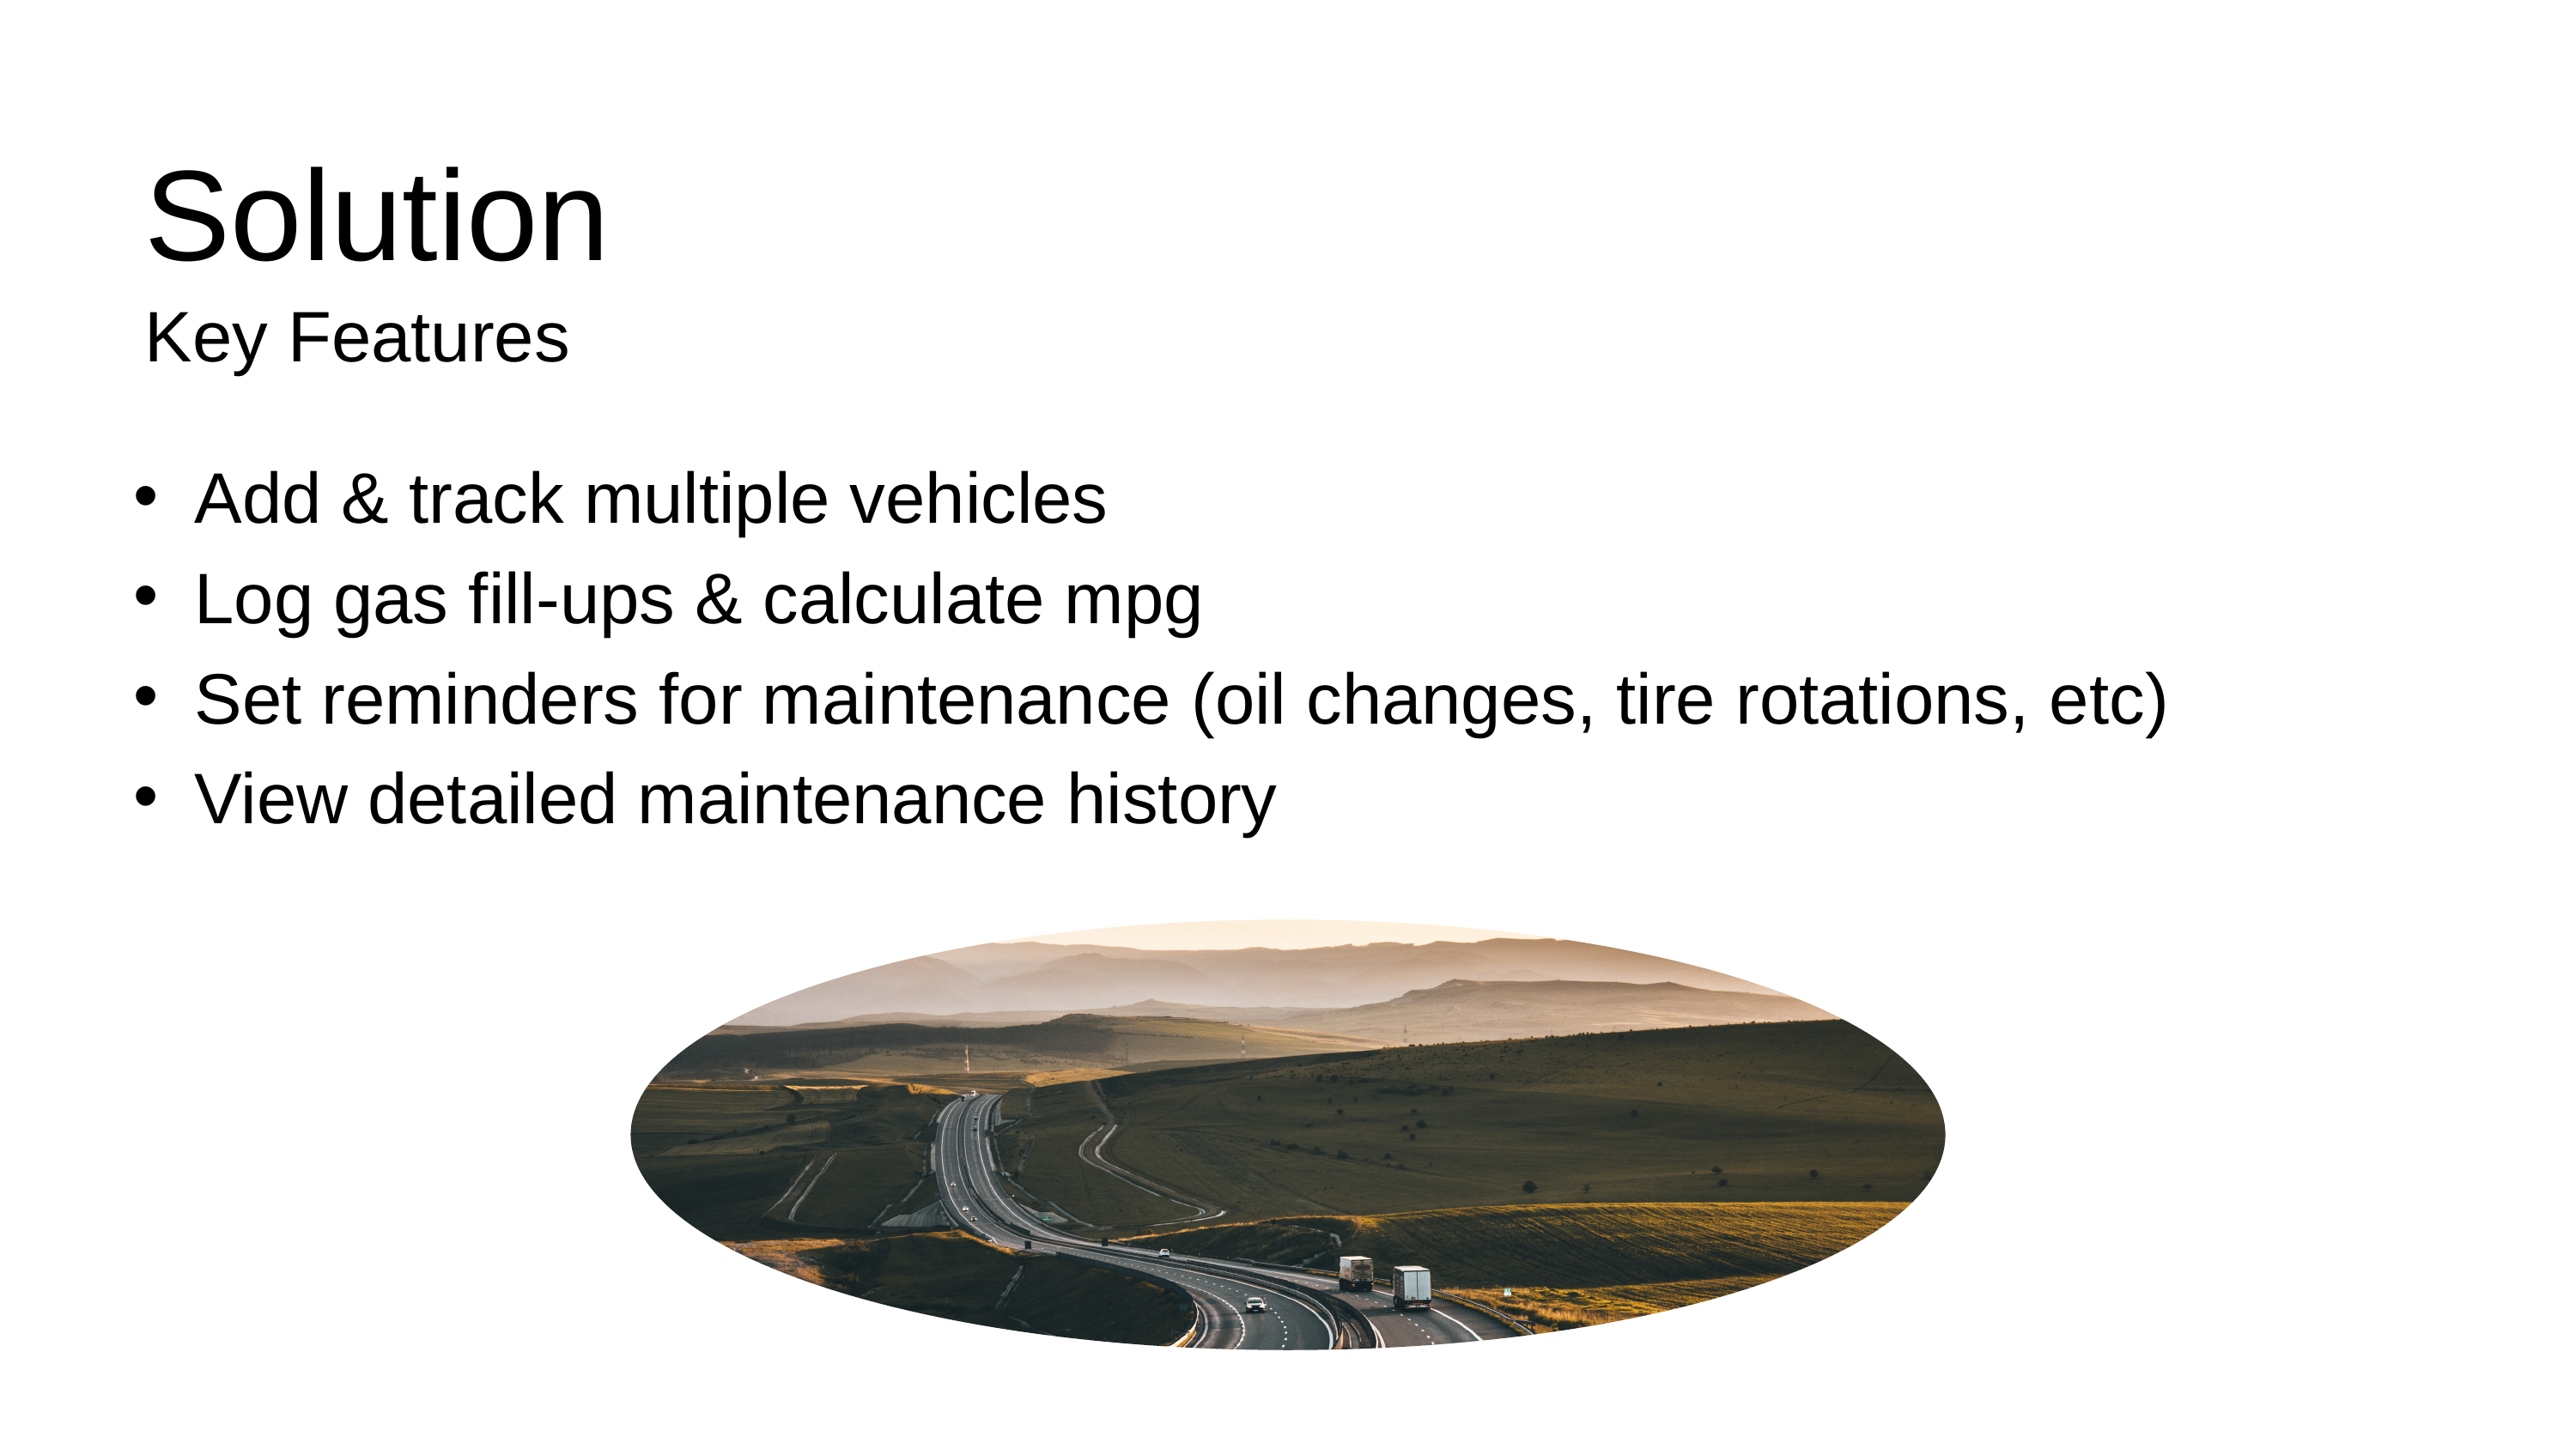

Solution
Key Features
Add & track multiple vehicles
Log gas fill-ups & calculate mpg
Set reminders for maintenance (oil changes, tire rotations, etc)
View detailed maintenance history